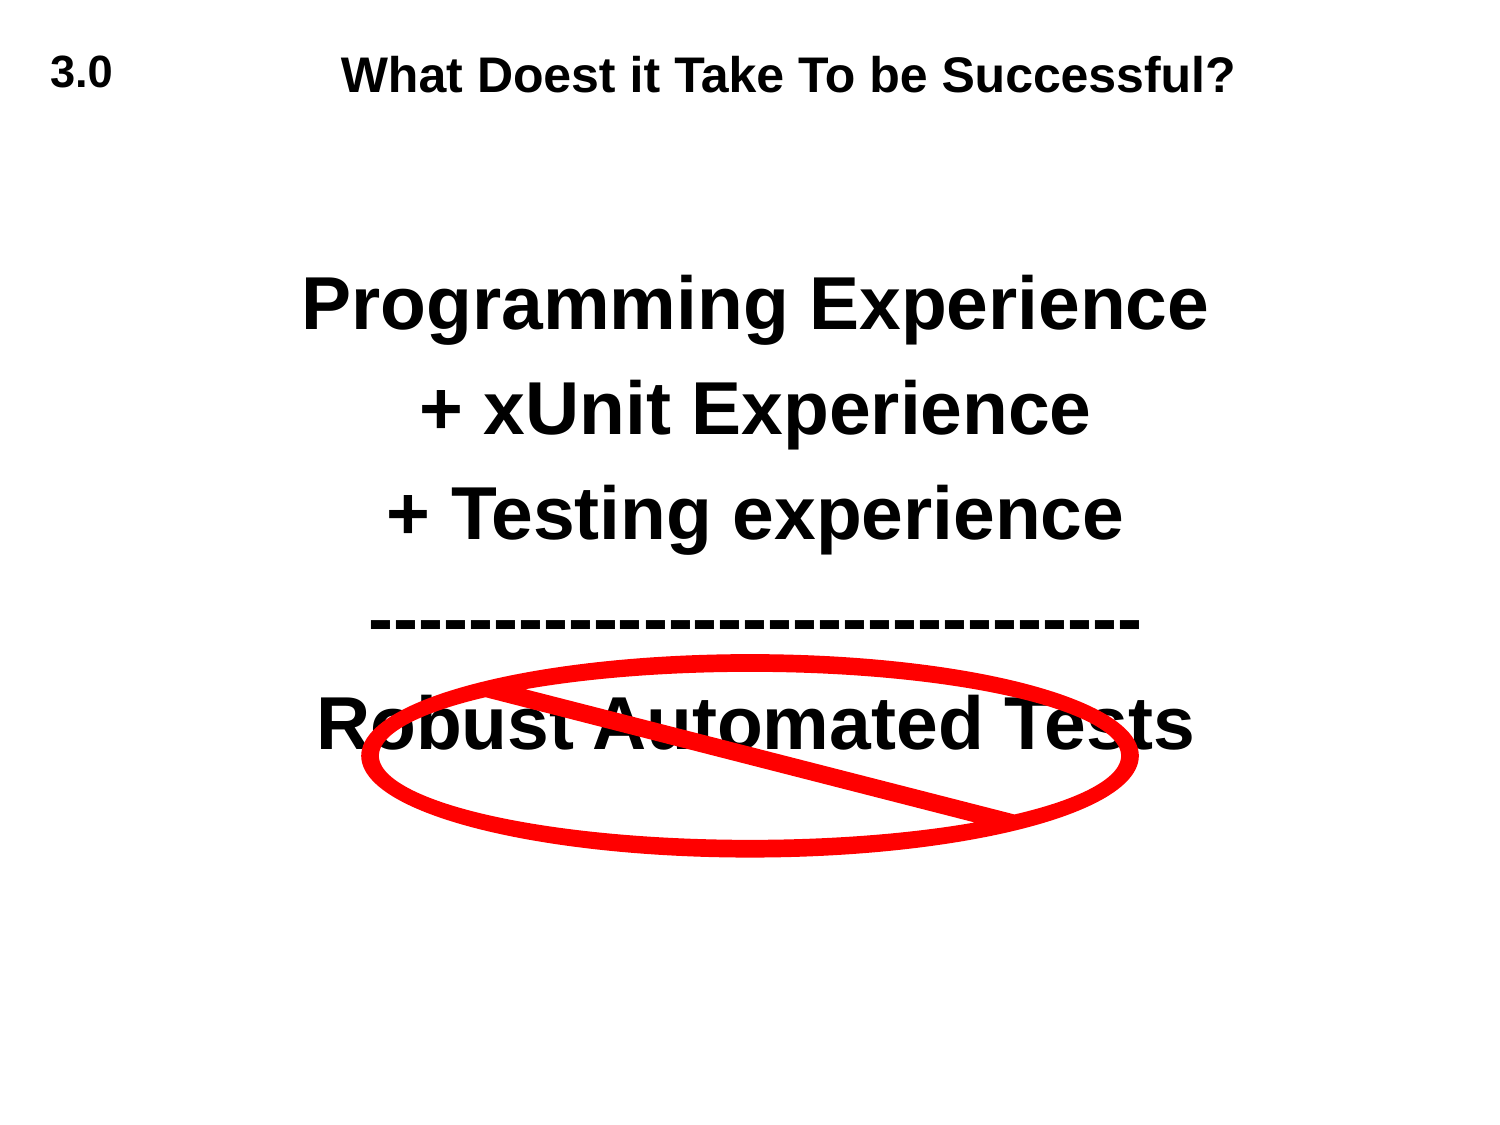

3.0
# What Doest it Take To be Successful?

Programming Experience
+ xUnit Experience
+ Testing experience
-------------------------------
Robust Automated Tests